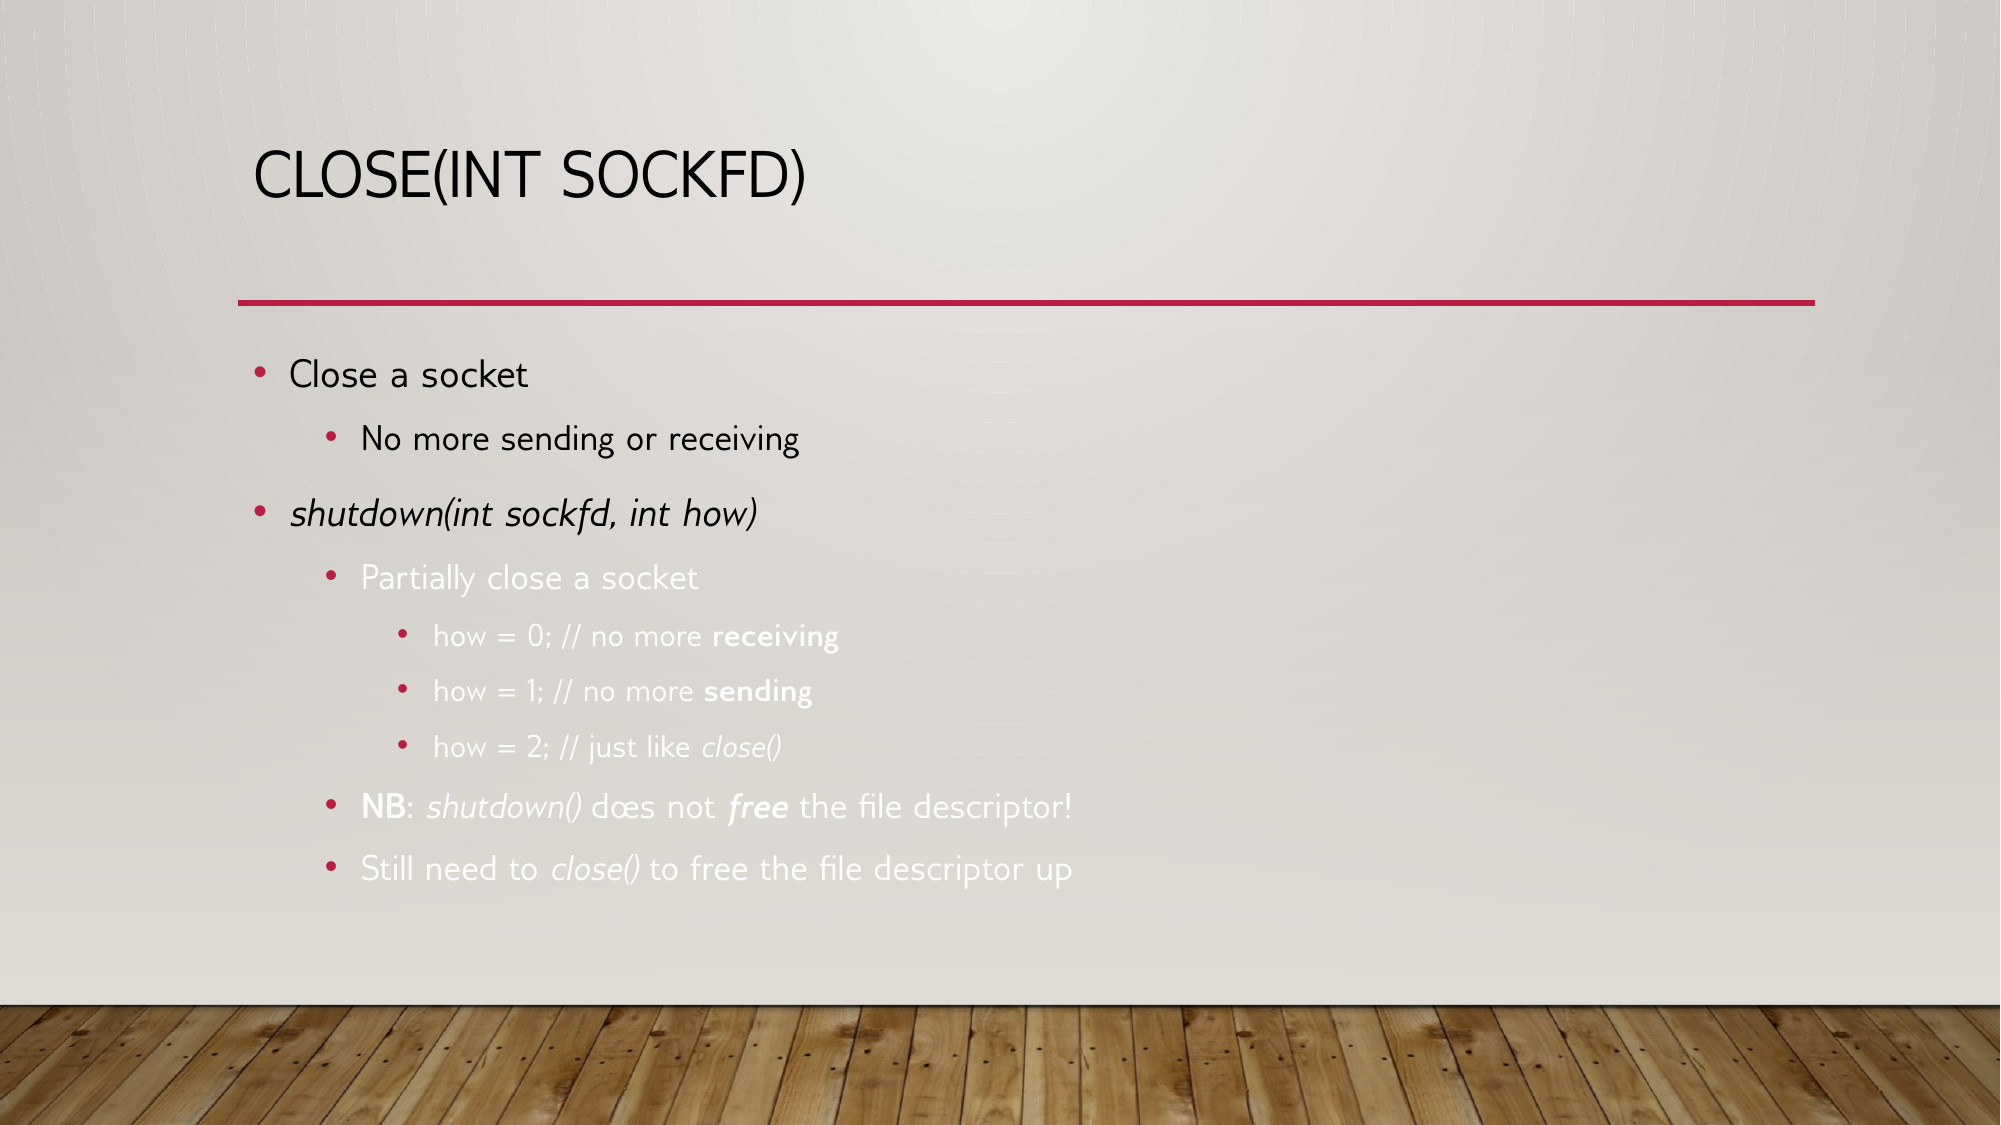

# close(int sockfd)
Close a socket
No more sending or receiving
shutdown(int sockfd, int how)
Partially close a socket
how = 0; // no more receiving
how = 1; // no more sending
how = 2; // just like close()
NB: shutdown() does not free the file descriptor!
Still need to close() to free the file descriptor up